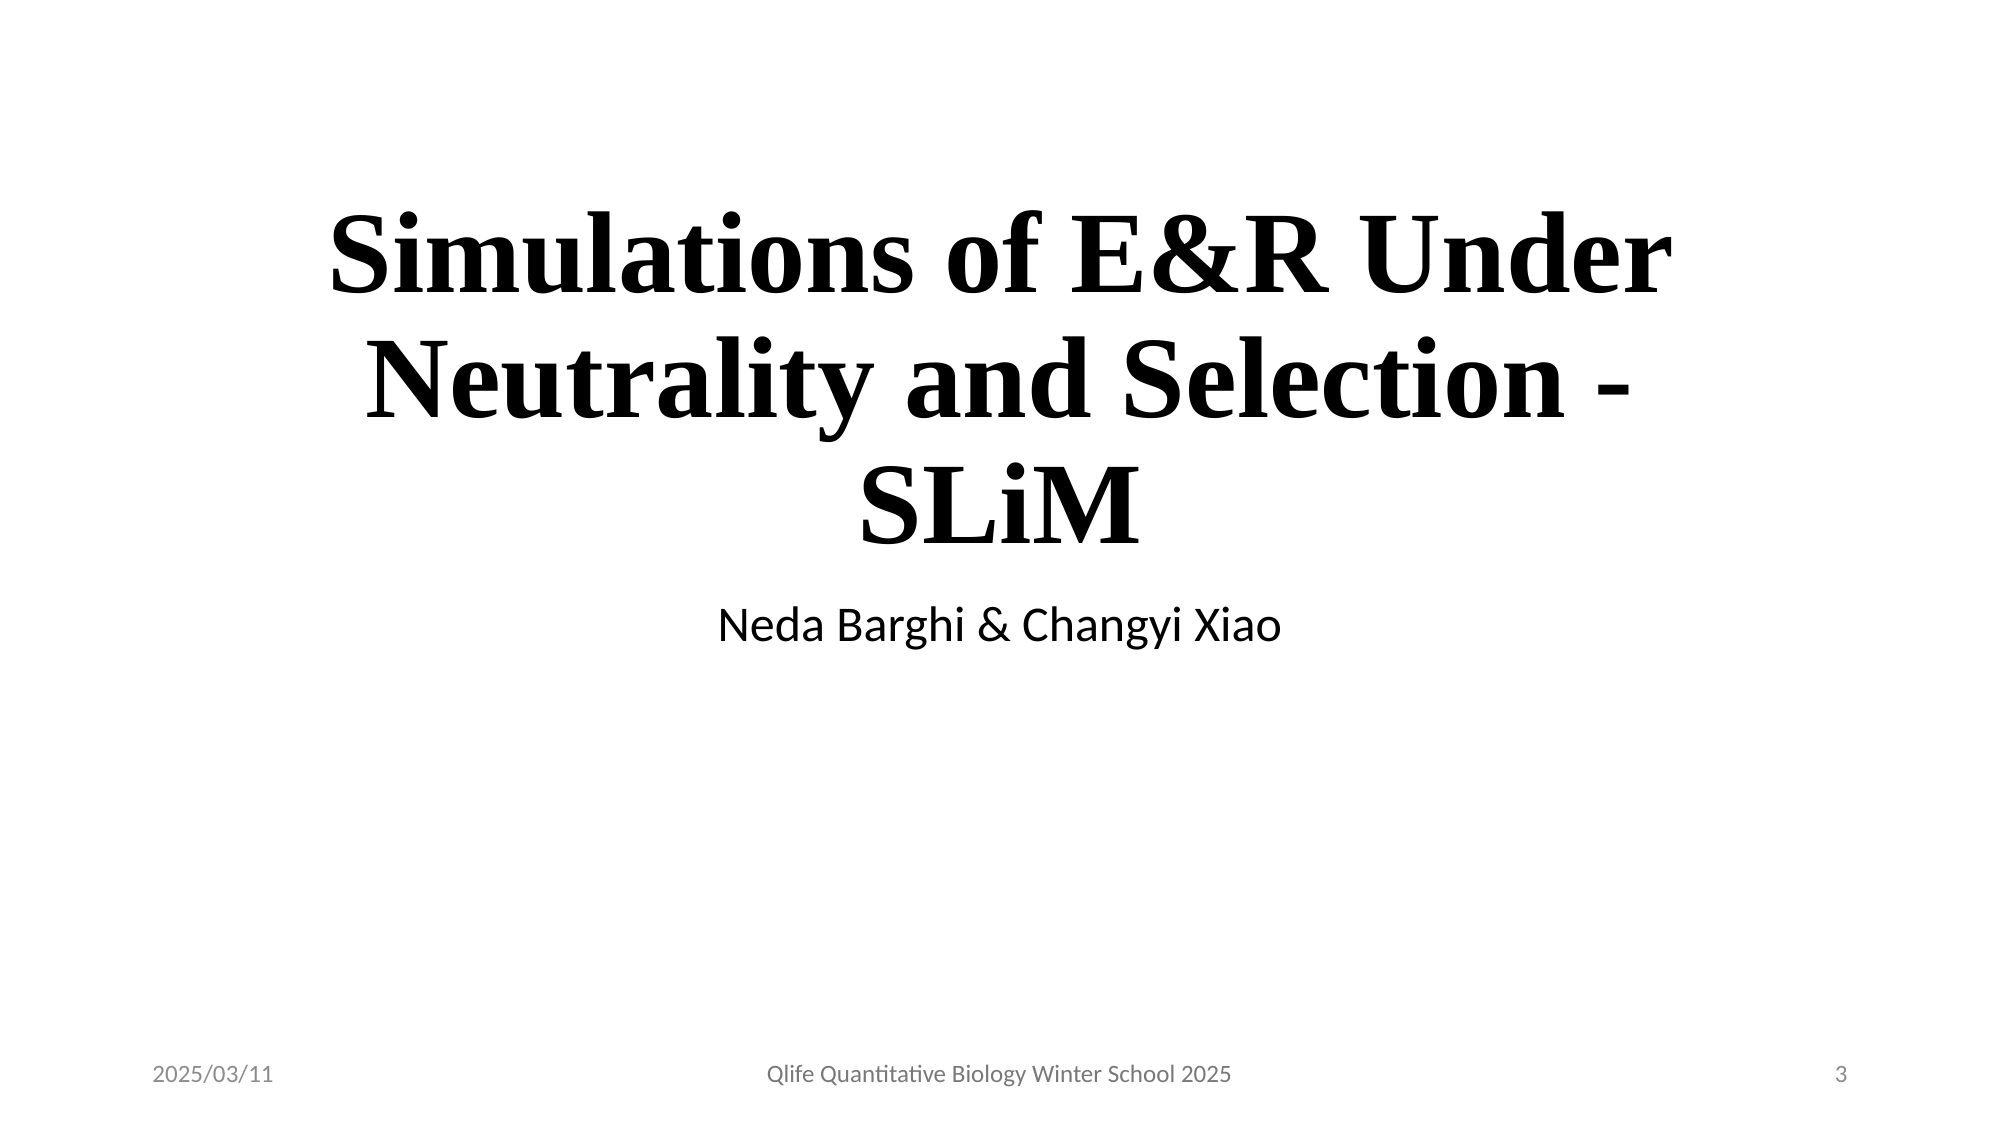

# Simulations of E&R Under Neutrality and Selection - SLiM
Neda Barghi & Changyi Xiao
2025/03/11
Qlife Quantitative Biology Winter School 2025
3